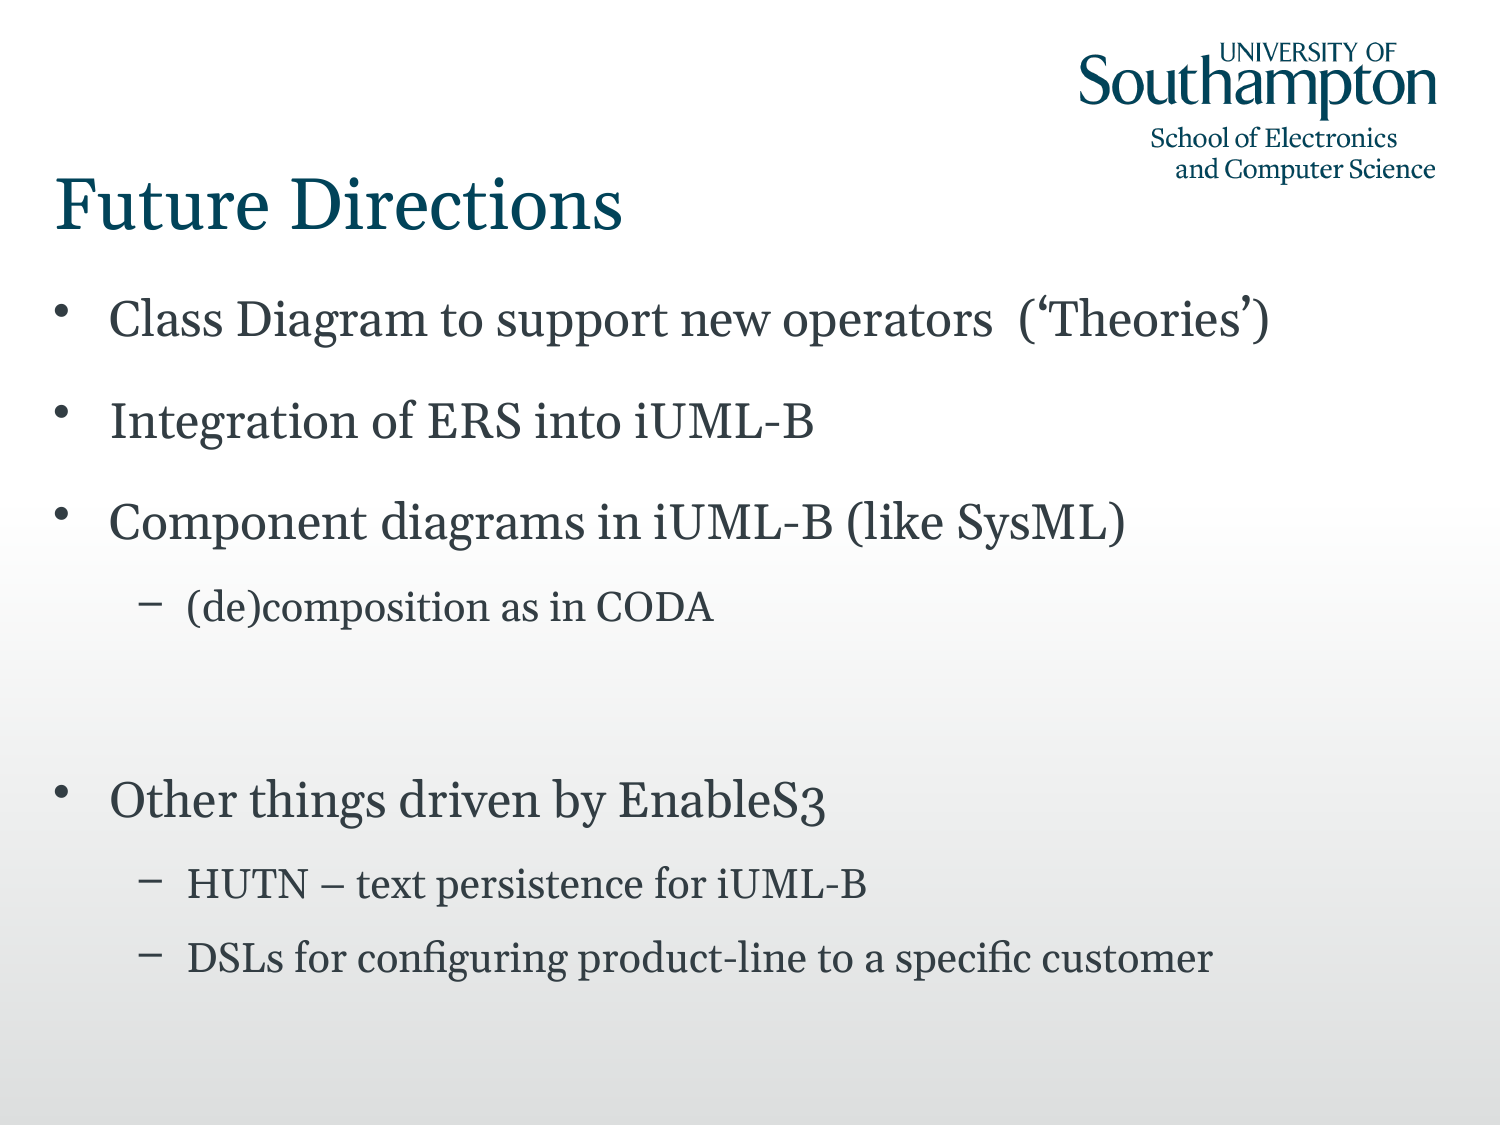

# Future Directions
Class Diagram to support new operators  (‘Theories’)
Integration of ERS into iUML-B
Component diagrams in iUML-B (like SysML)
(de)composition as in CODA

Other things driven by EnableS3
HUTN – text persistence for iUML-B
DSLs for configuring product-line to a specific customer